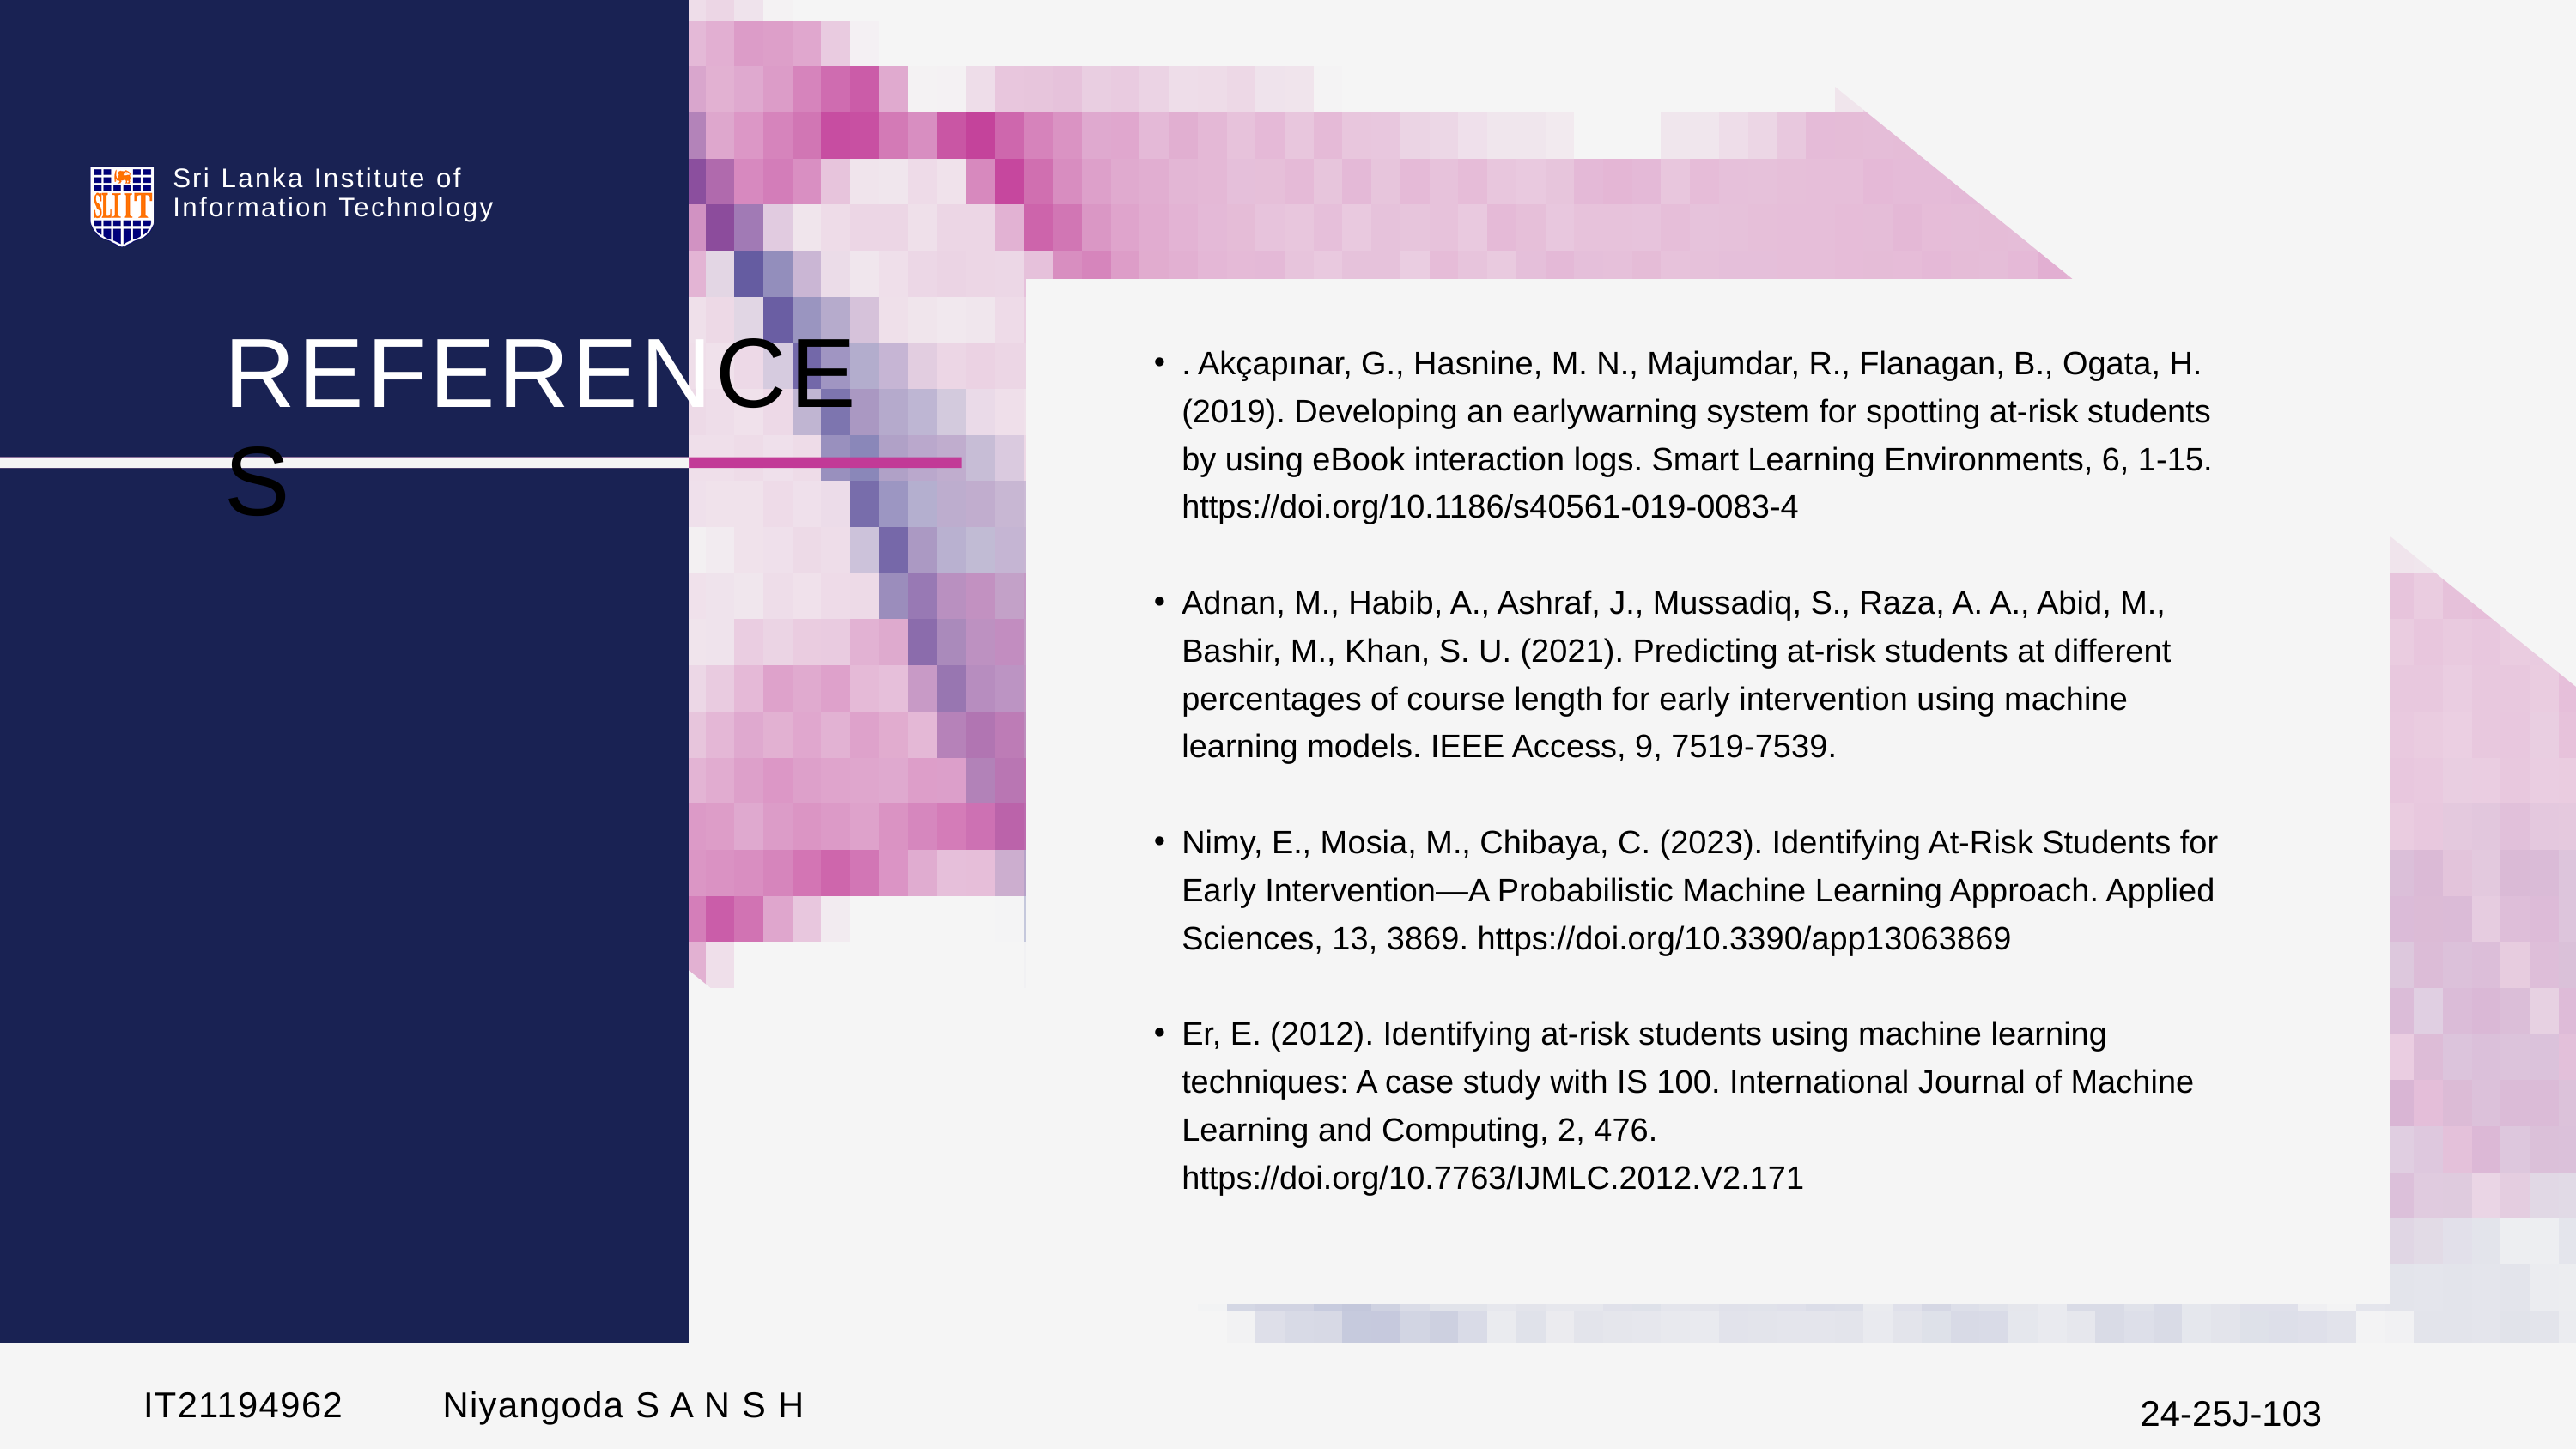

Sri Lanka Institute of Information Technology

REFERENCES
. Akçapınar, G., Hasnine, M. N., Majumdar, R., Flanagan, B., Ogata, H. (2019). Developing an earlywarning system for spotting at-risk students by using eBook interaction logs. Smart Learning Environments, 6, 1-15. https://doi.org/10.1186/s40561-019-0083-4

Adnan, M., Habib, A., Ashraf, J., Mussadiq, S., Raza, A. A., Abid, M., Bashir, M., Khan, S. U. (2021). Predicting at-risk students at different percentages of course length for early intervention using machine learning models. IEEE Access, 9, 7519-7539.

Nimy, E., Mosia, M., Chibaya, C. (2023). Identifying At-Risk Students for Early Intervention—A Probabilistic Machine Learning Approach. Applied Sciences, 13, 3869. https://doi.org/10.3390/app13063869

Er, E. (2012). Identifying at-risk students using machine learning techniques: A case study with IS 100. International Journal of Machine Learning and Computing, 2, 476. https://doi.org/10.7763/IJMLC.2012.V2.171

24-25J-103
IT21194962         Niyangoda S A N S H